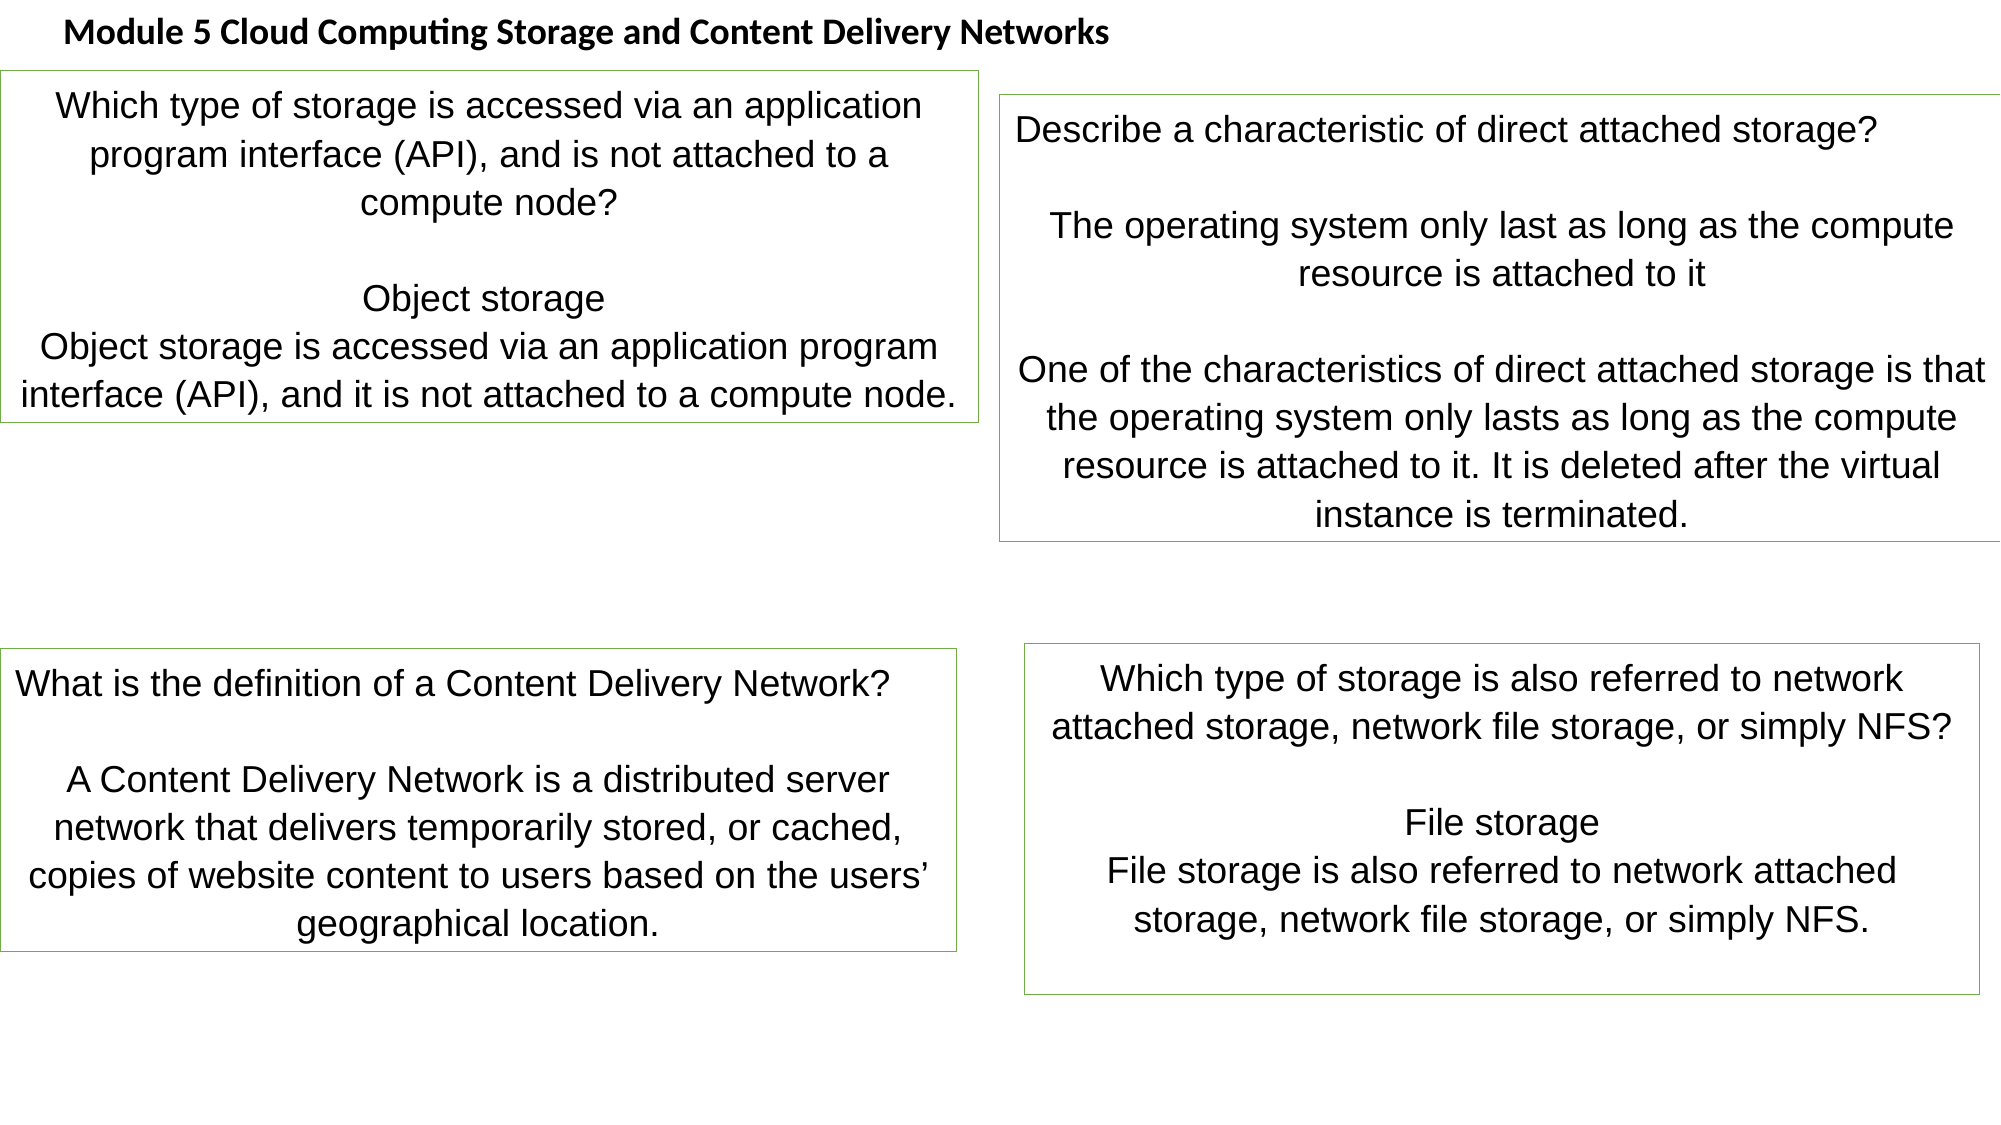

Module 5 Cloud Computing Storage and Content Delivery Networks
Which type of storage is accessed via an application program interface (API), and is not attached to a compute node?

Object storage
Object storage is accessed via an application program interface (API), and it is not attached to a compute node.
Describe a characteristic of direct attached storage?

The operating system only last as long as the compute resource is attached to it

One of the characteristics of direct attached storage is that the operating system only lasts as long as the compute resource is attached to it. It is deleted after the virtual instance is terminated.
Which type of storage is also referred to network attached storage, network file storage, or simply NFS?

File storage
File storage is also referred to network attached storage, network file storage, or simply NFS.

What is the definition of a Content Delivery Network?

A Content Delivery Network is a distributed server network that delivers temporarily stored, or cached, copies of website content to users based on the users’ geographical location.